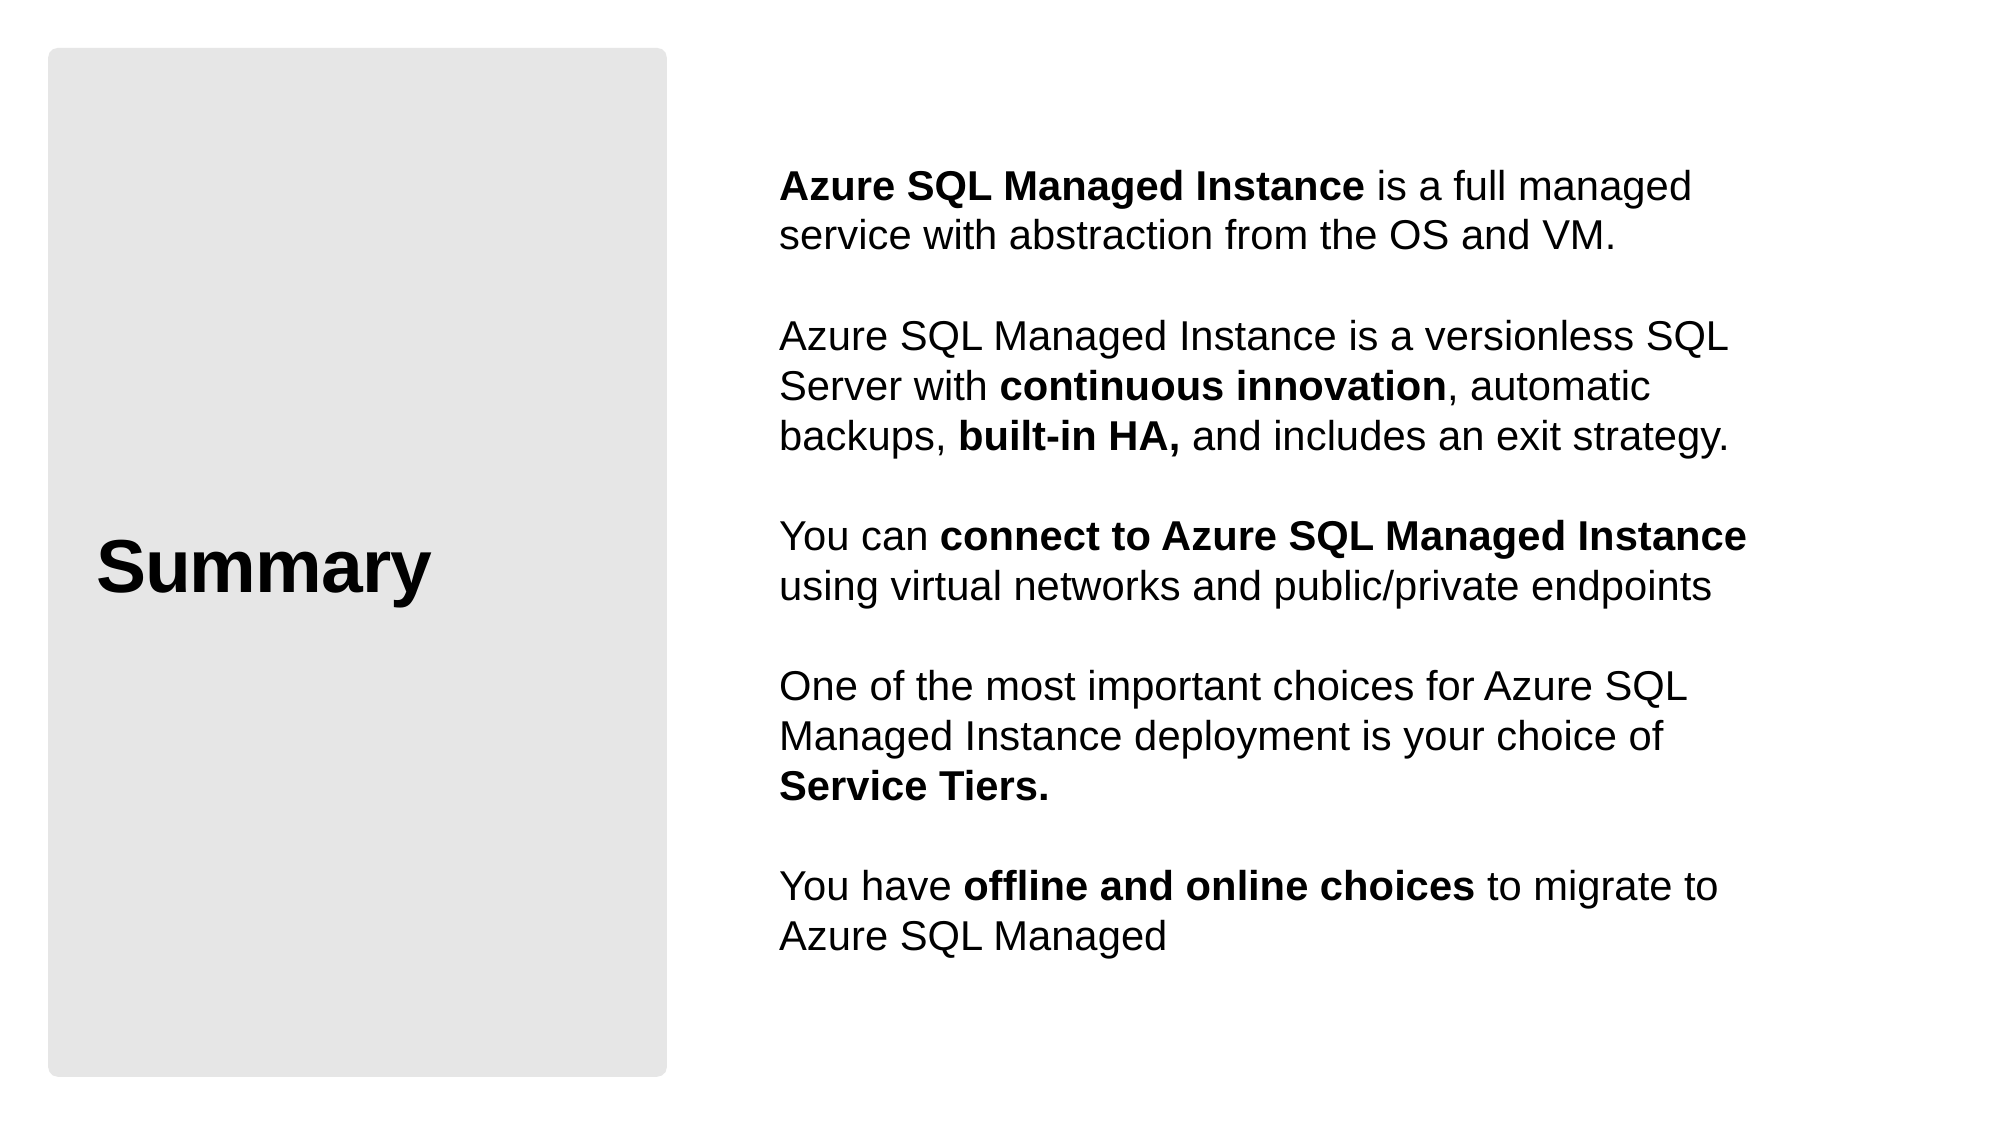

Azure SQL Managed Instance is a full managed service with abstraction from the OS and VM.
Azure SQL Managed Instance is a versionless SQL Server with continuous innovation, automatic backups, built-in HA, and includes an exit strategy.
You can connect to Azure SQL Managed Instance using virtual networks and public/private endpoints
One of the most important choices for Azure SQL Managed Instance deployment is your choice of Service Tiers.
You have offline and online choices to migrate to Azure SQL Managed
# Summary